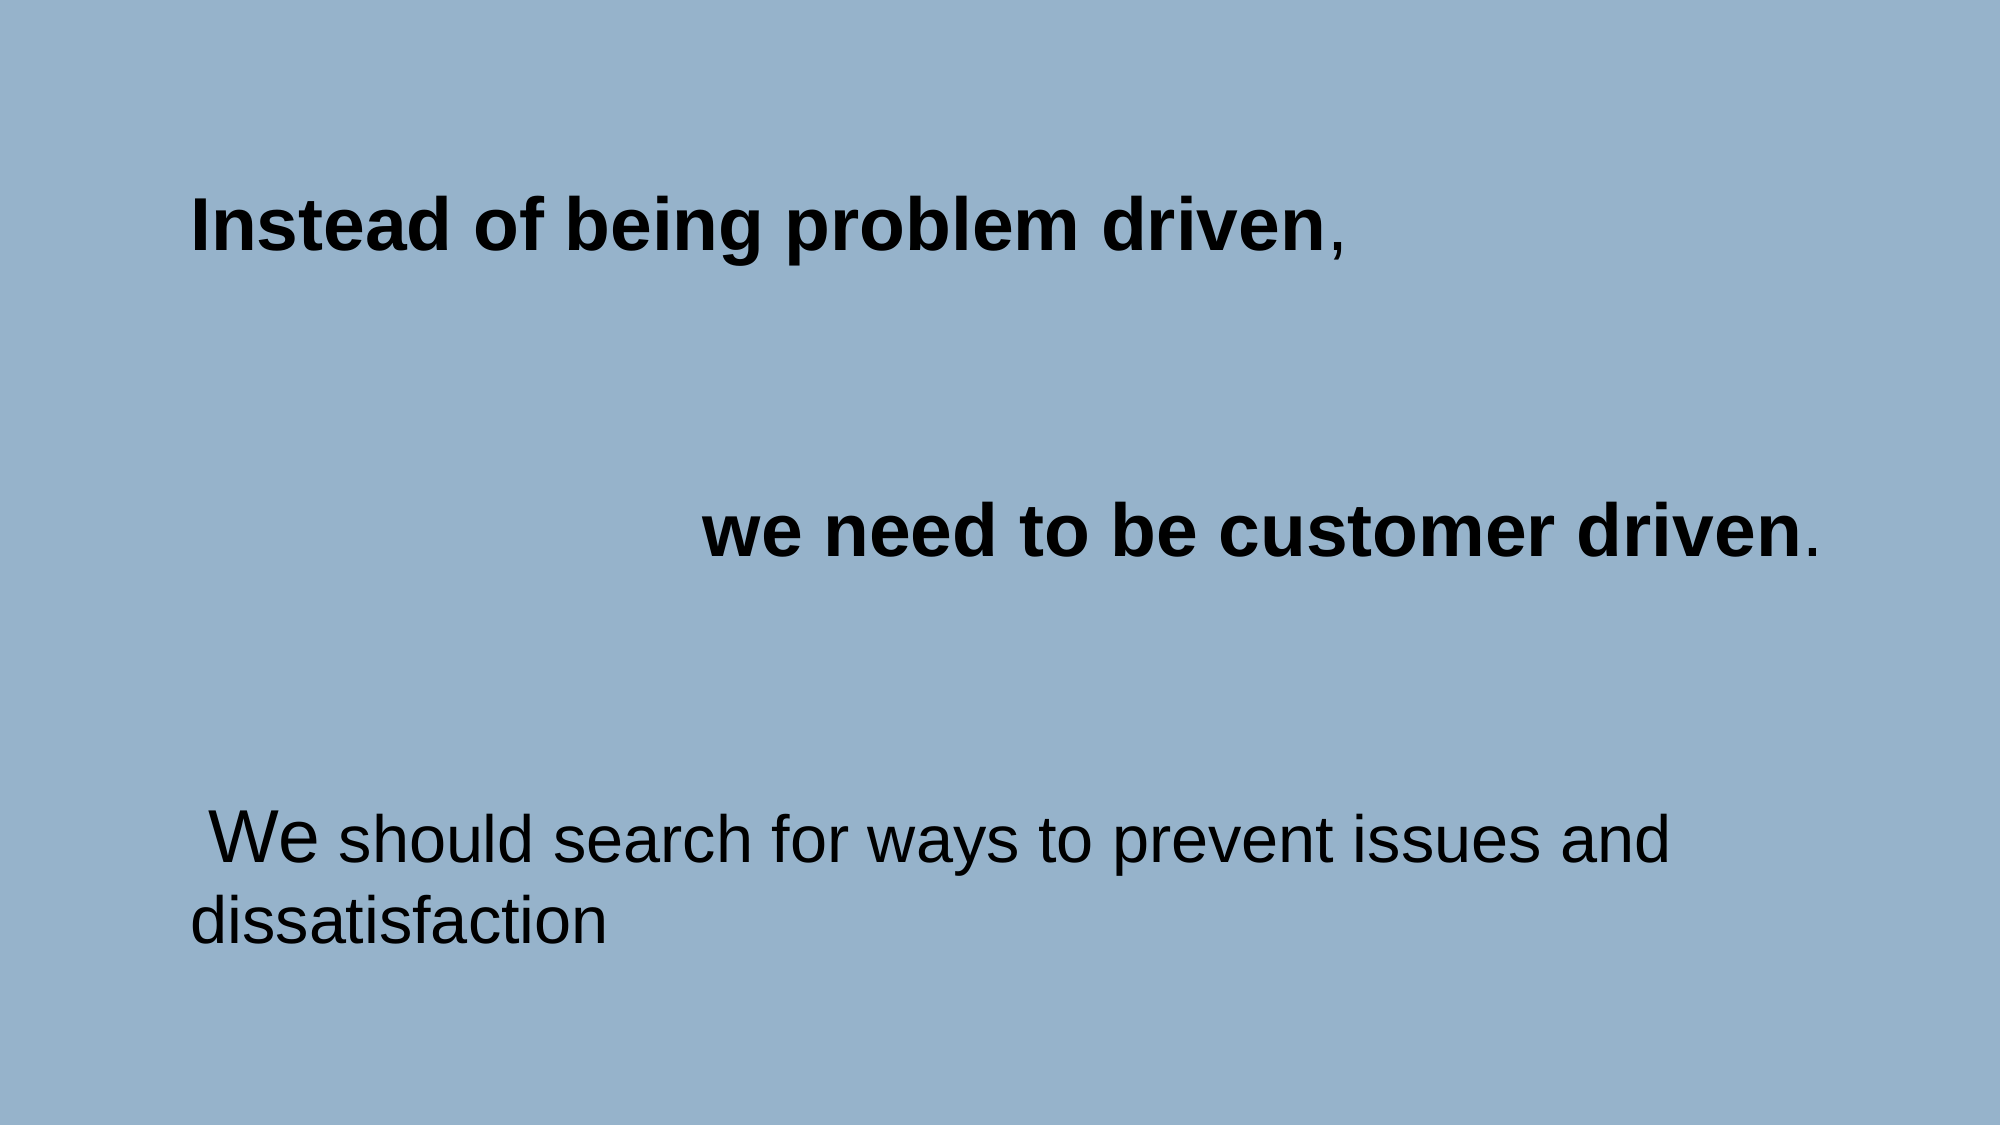

Instead of being problem driven,
we need to be customer driven.
 We should search for ways to prevent issues and dissatisfaction